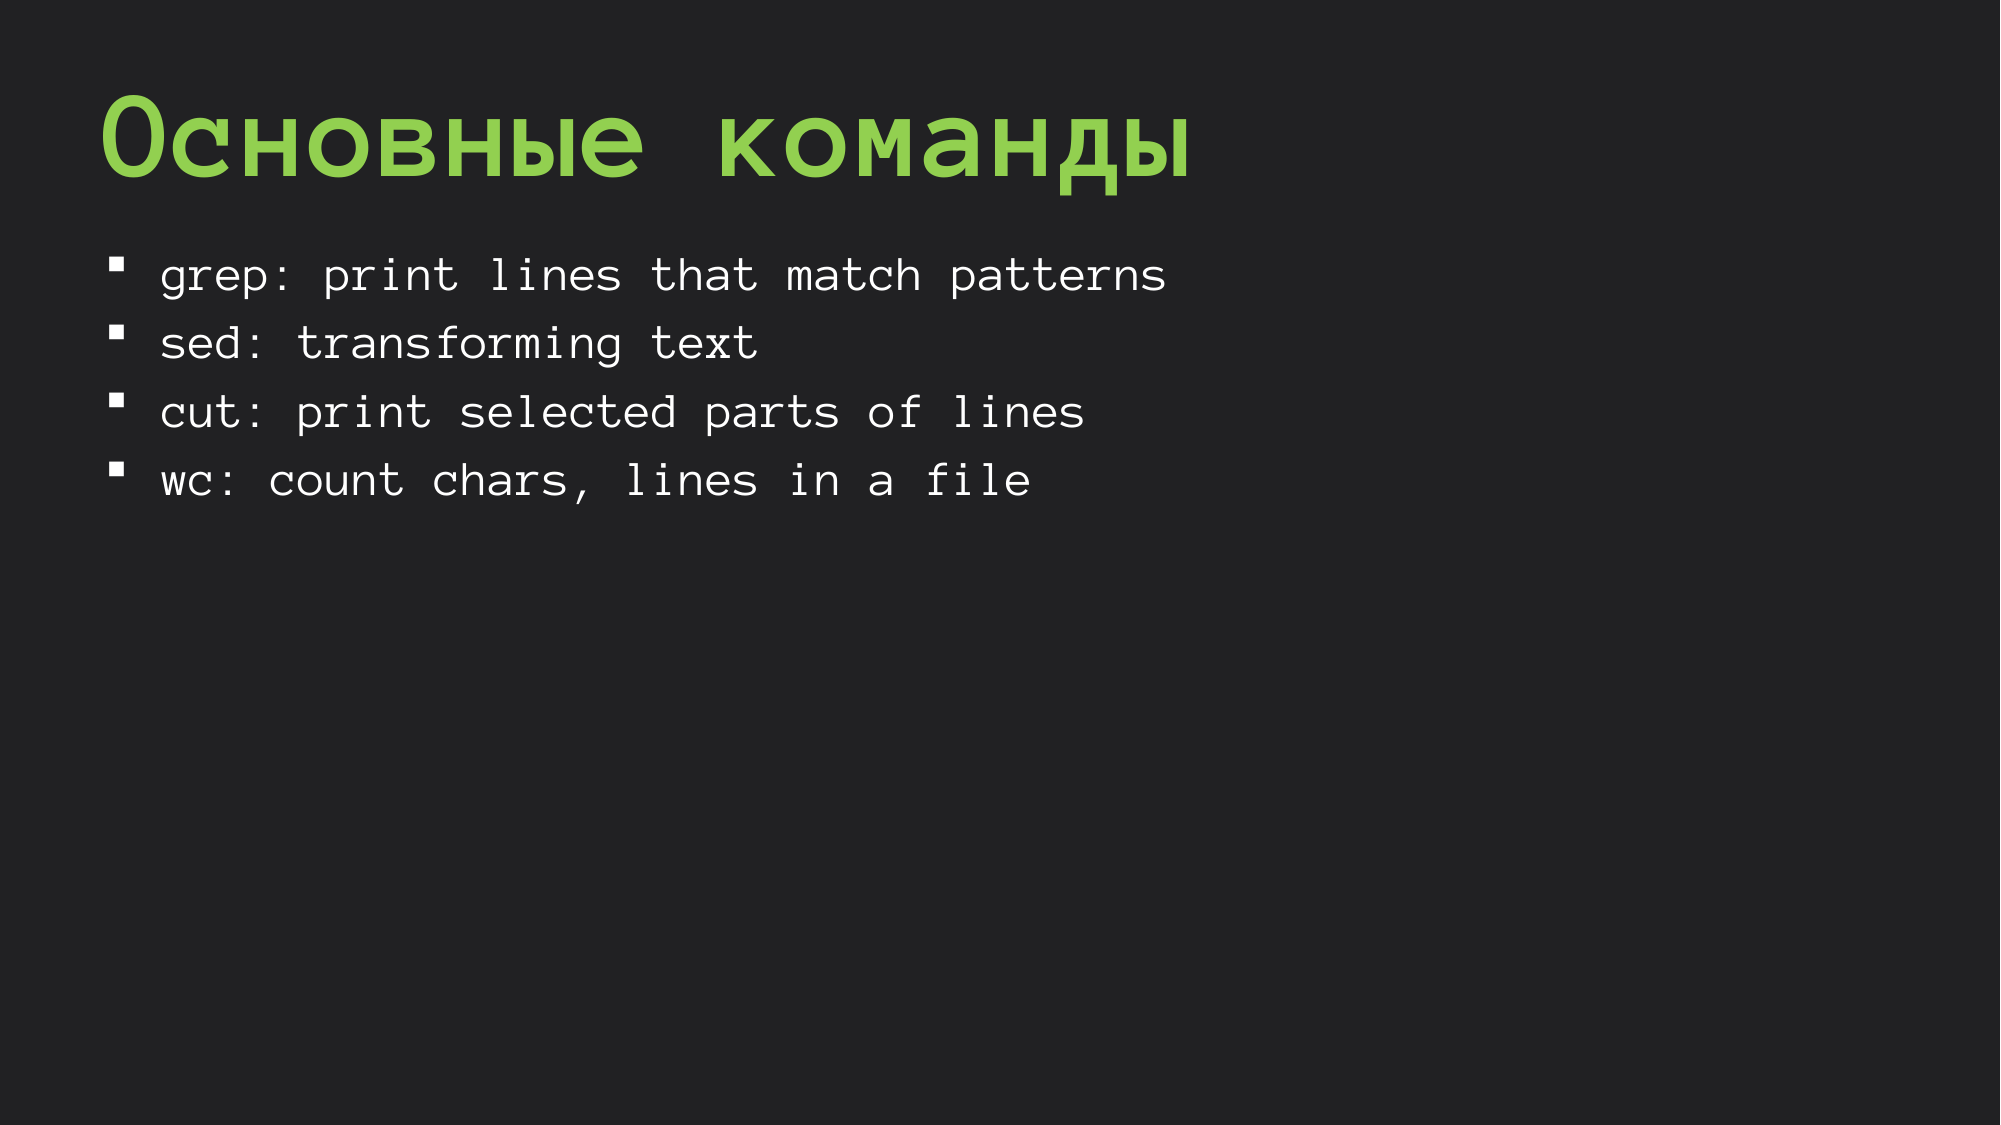

Основные команды
grep: print lines that match patterns
sed: transforming text
cut: print selected parts of lines
wc: count chars, lines in a file